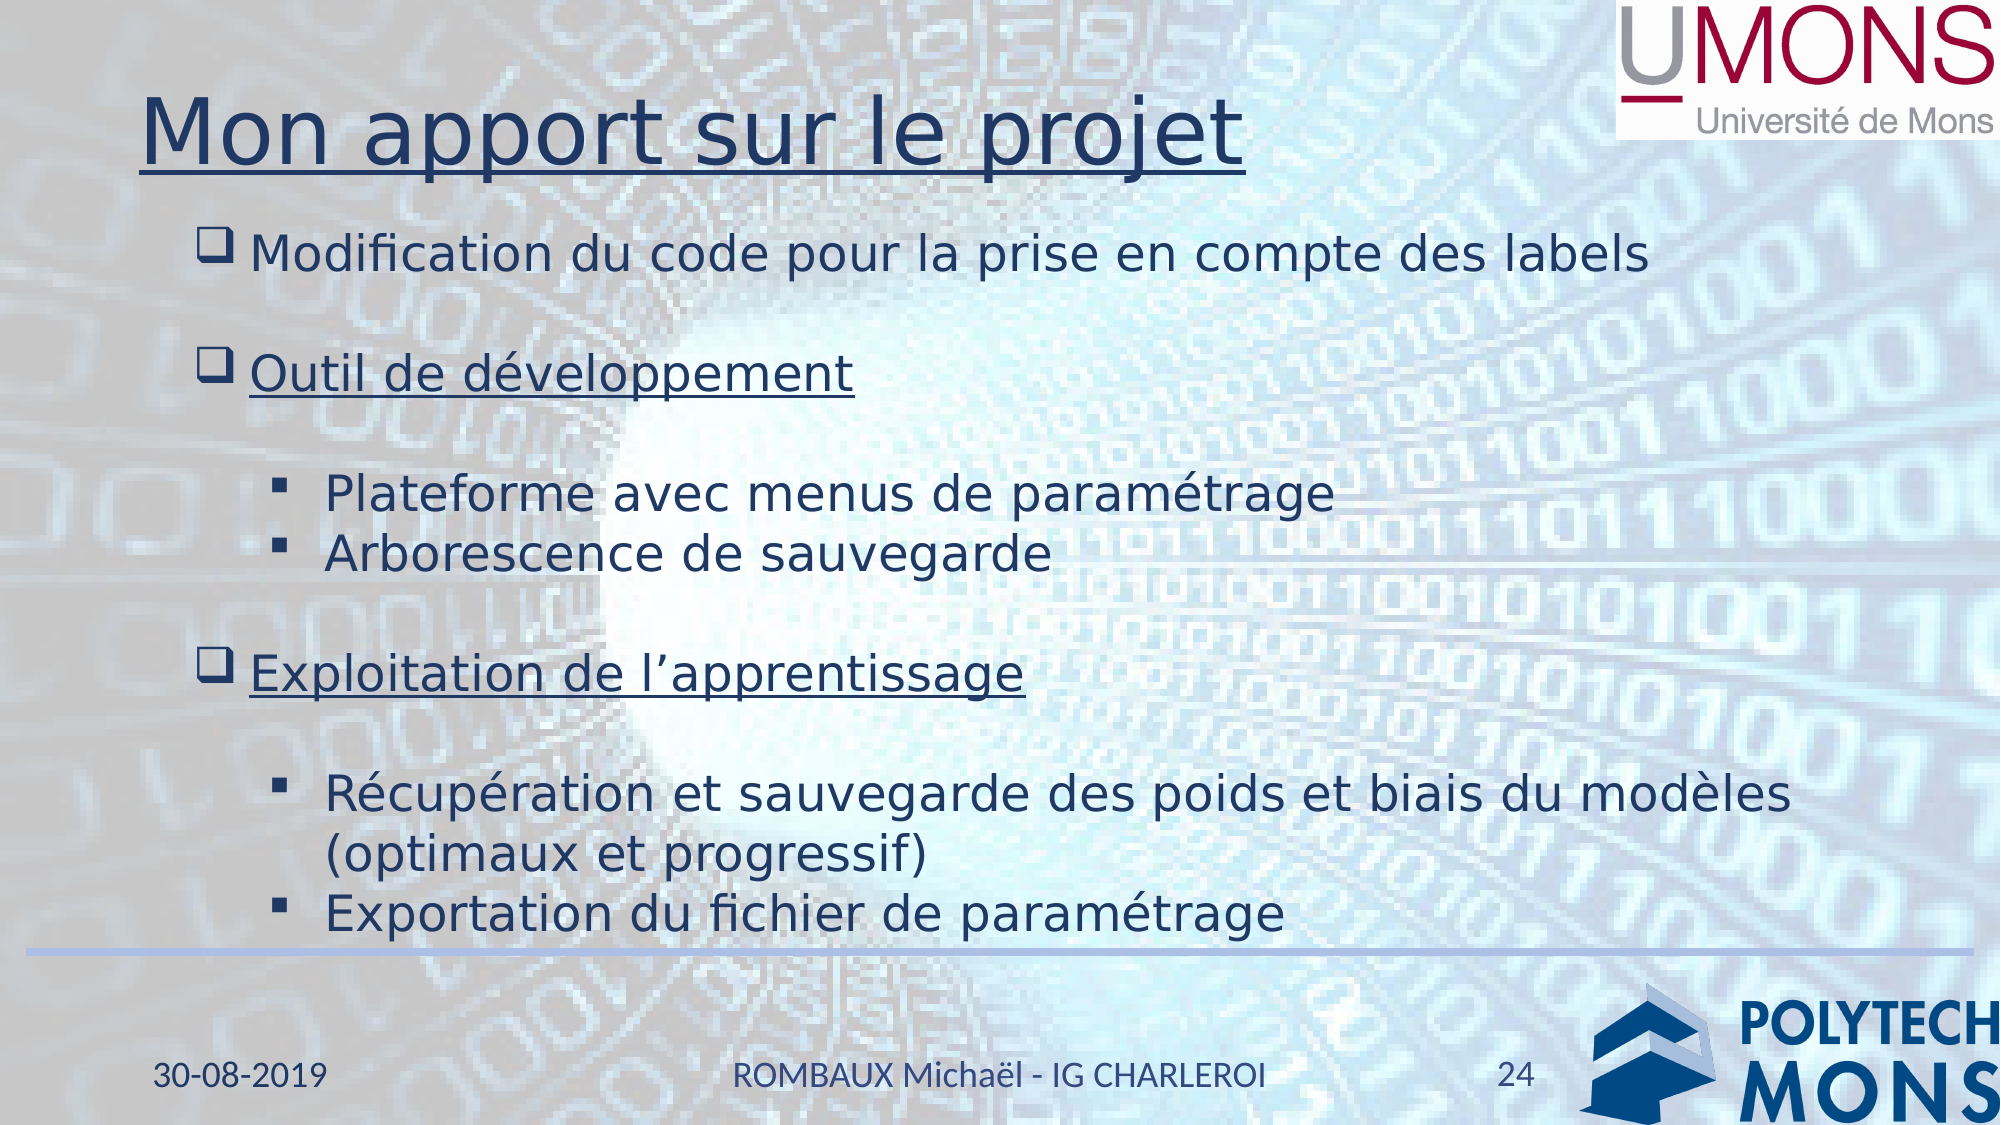

Mon apport sur le projet
Modification du code pour la prise en compte des labels

Outil de développement

Plateforme avec menus de paramétrage
Arborescence de sauvegarde

Exploitation de l’apprentissage

Récupération et sauvegarde des poids et biais du modèles (optimaux et progressif)
Exportation du fichier de paramétrage

24
30-08-2019
ROMBAUX Michaël - IG CHARLEROI